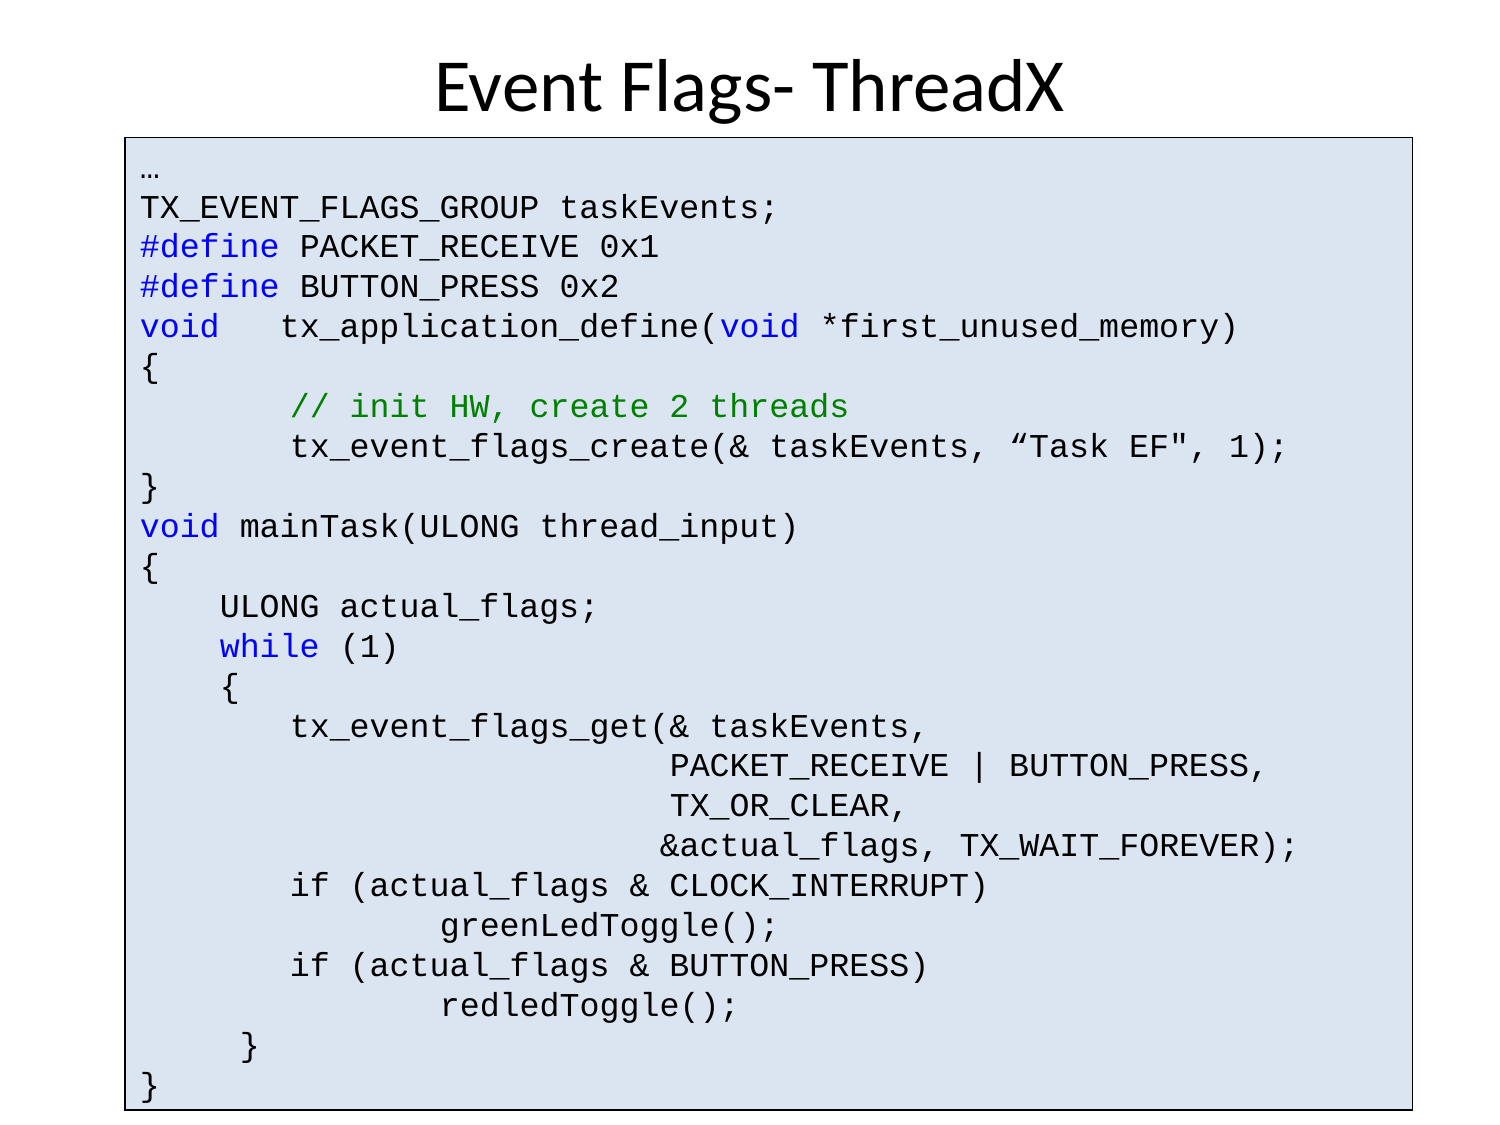

# Event Flags- ThreadX
…
TX_EVENT_FLAGS_GROUP taskEvents;
#define PACKET_RECEIVE 0x1
#define BUTTON_PRESS 0x2
void   tx_application_define(void *first_unused_memory)
{
	// init HW, create 2 threads
	tx_event_flags_create(& taskEvents, “Task EF", 1);
}
void mainTask(ULONG thread_input)
{
    ULONG actual_flags;
    while (1)
    {
	tx_event_flags_get(& taskEvents,
			    PACKET_RECEIVE | BUTTON_PRESS,
			    TX_OR_CLEAR,
                          &actual_flags, TX_WAIT_FOREVER);
	if (actual_flags & CLOCK_INTERRUPT)
		greenLedToggle();
	if (actual_flags & BUTTON_PRESS)
		redledToggle();
     }
}